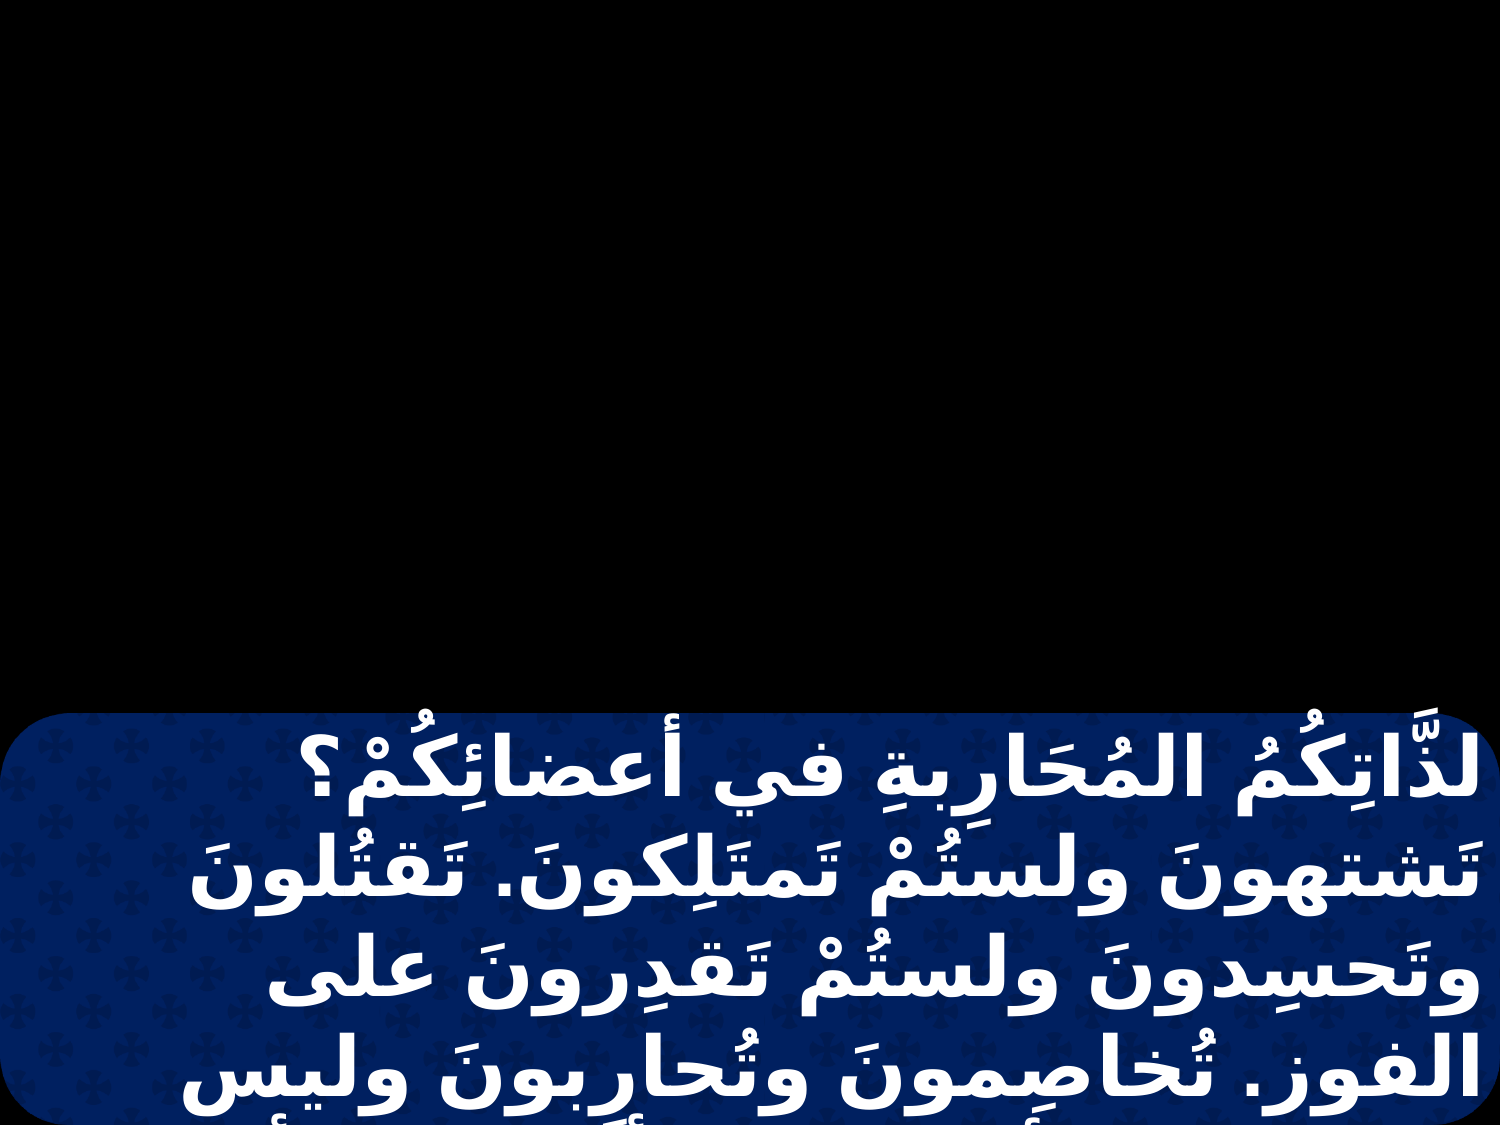

لذَّاتِكُمُ المُحَارِبةِ في أعضائِكُمْ؟ تَشتهونَ ولستُمْ تَمتَلِكونَ. تَقتُلونَ وتَحسِدونَ ولستُمْ تَقدِرونَ على الفوز. تُخاصِمونَ وتُحارِبونَ وليس لكم شيء لأنكم لا تسألون، تسألون ولا تنالون، لأنَّكُم تسألون رَدِيّاً لتُنفِقوا في لذَّاتِكُم.